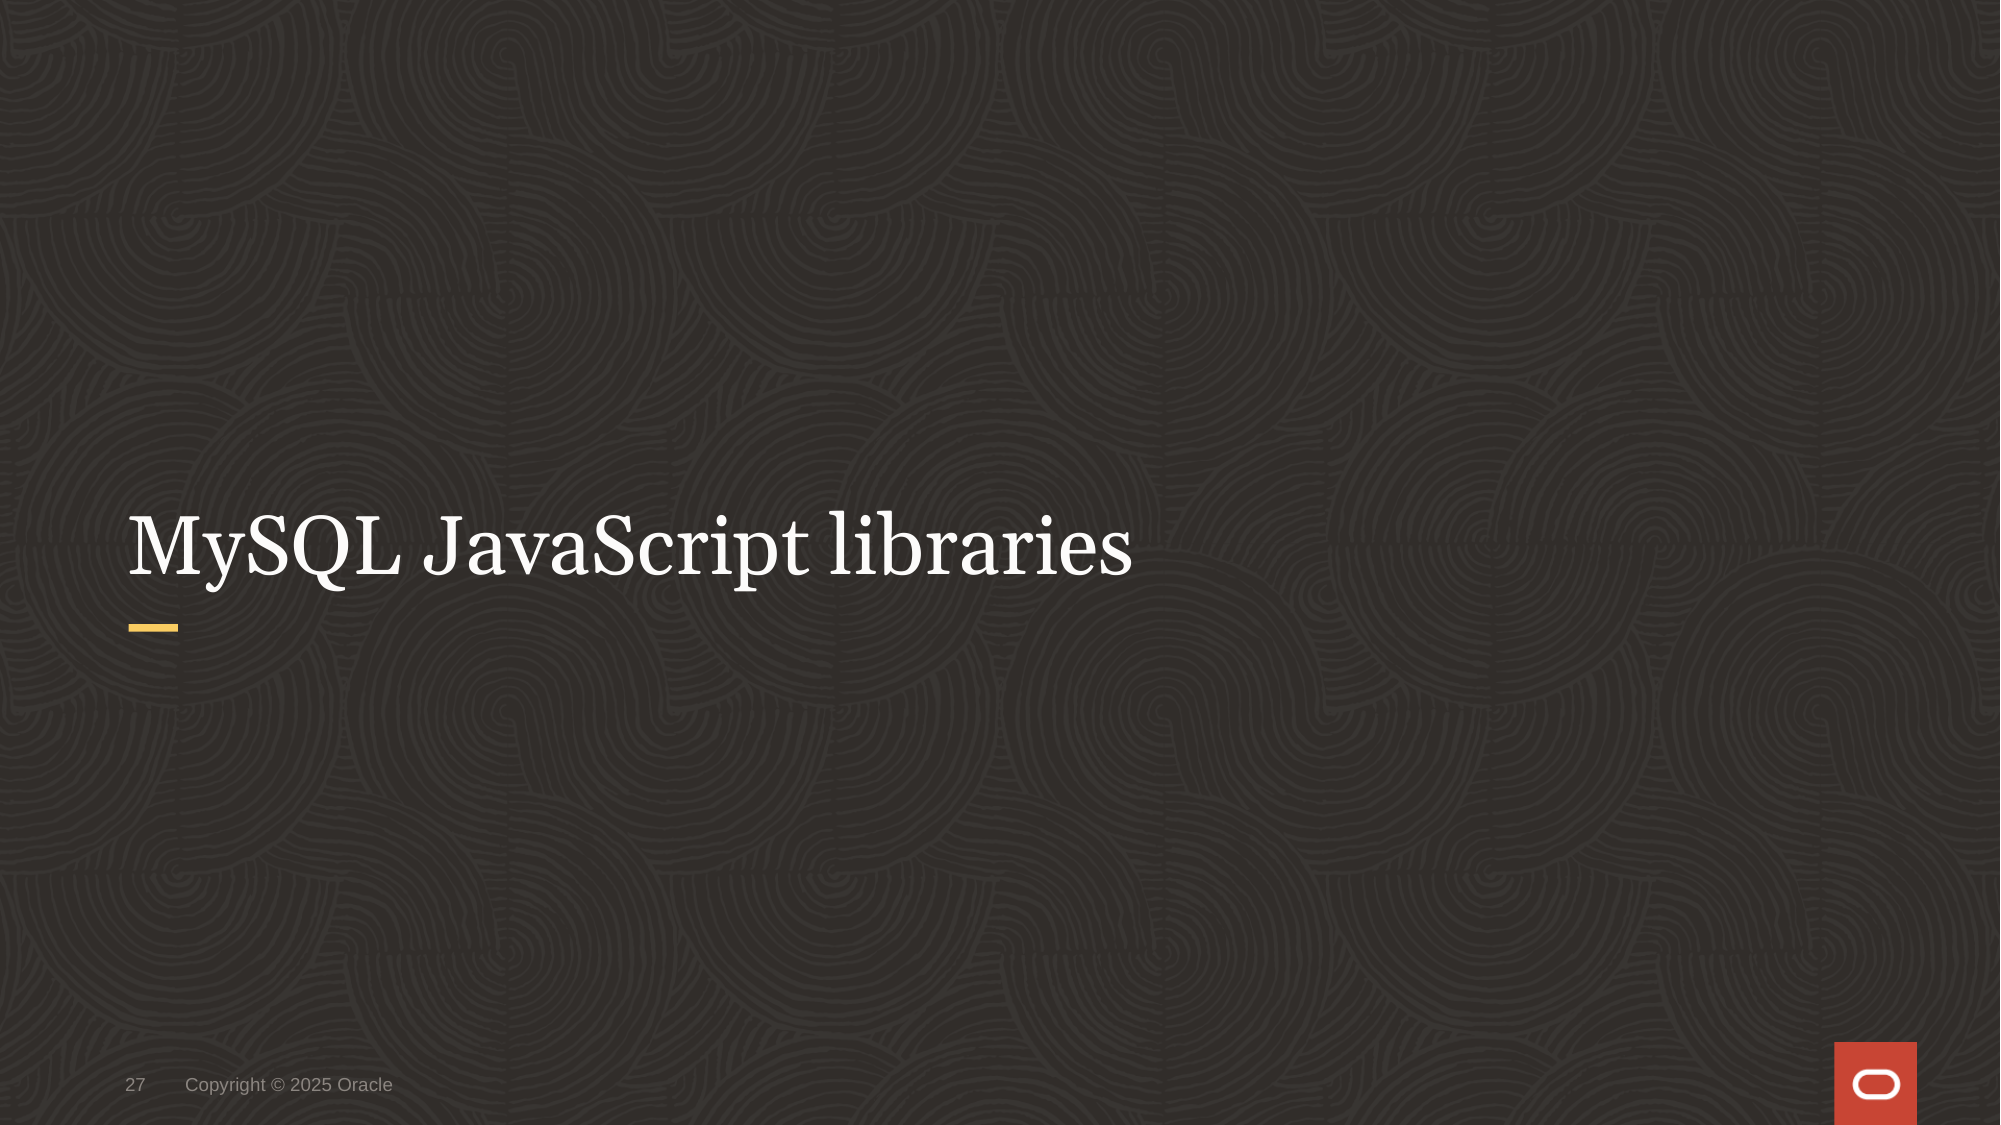

# MySQL JavaScript libraries

27
Copyright © 2025 Oracle